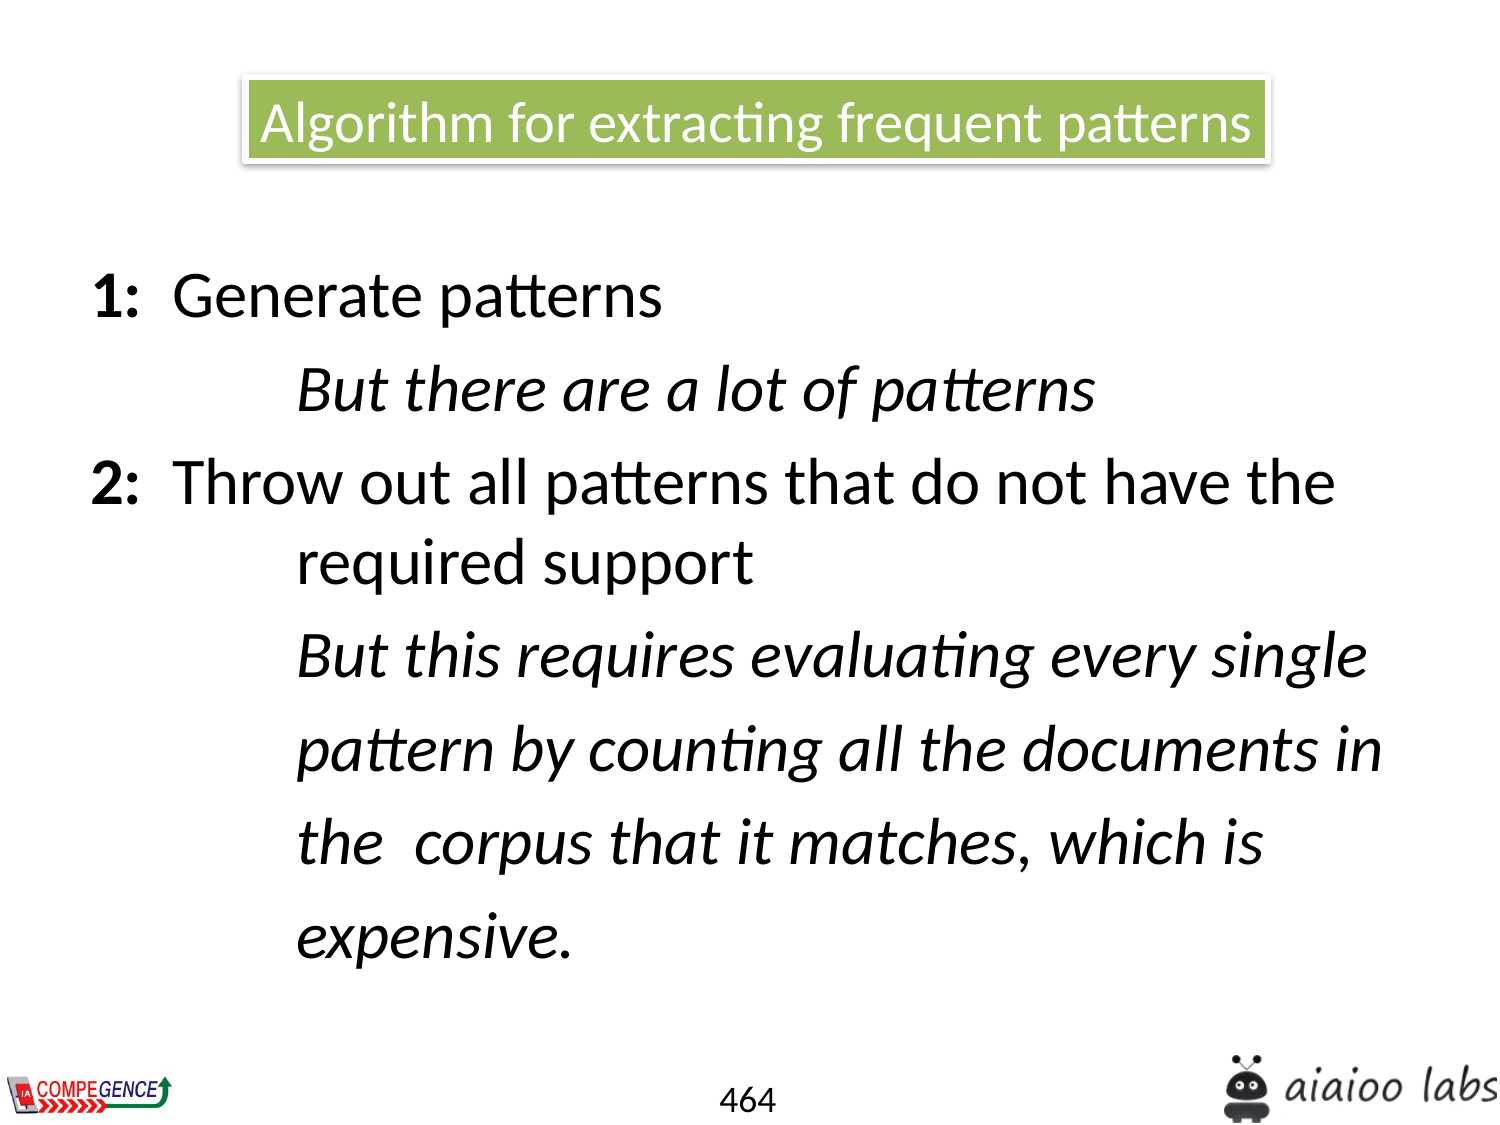

Algorithm for extracting frequent patterns

1:  Generate patterns
		But there are a lot of patterns
2:  Throw out all patterns that do not have the 	required support
		But this requires evaluating every single
		pattern by counting all the documents in
		the  corpus that it matches, which is
		expensive.